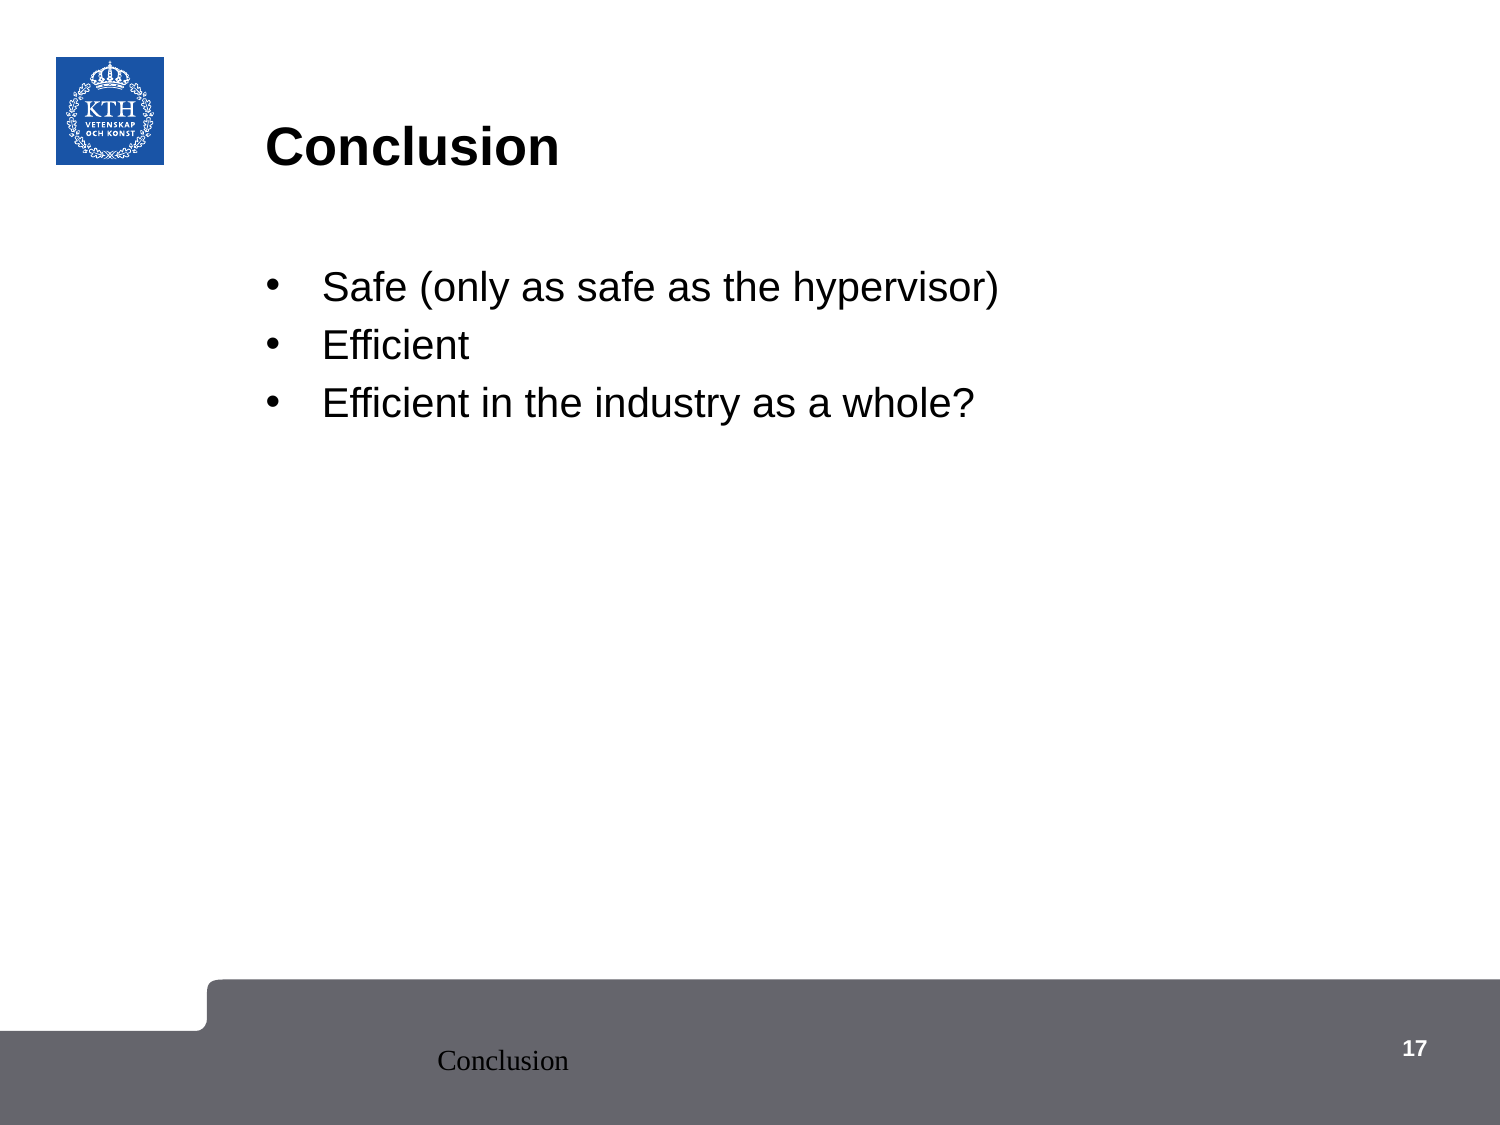

# Conclusion
Safe (only as safe as the hypervisor)
Efficient
Efficient in the industry as a whole?

17
Conclusion